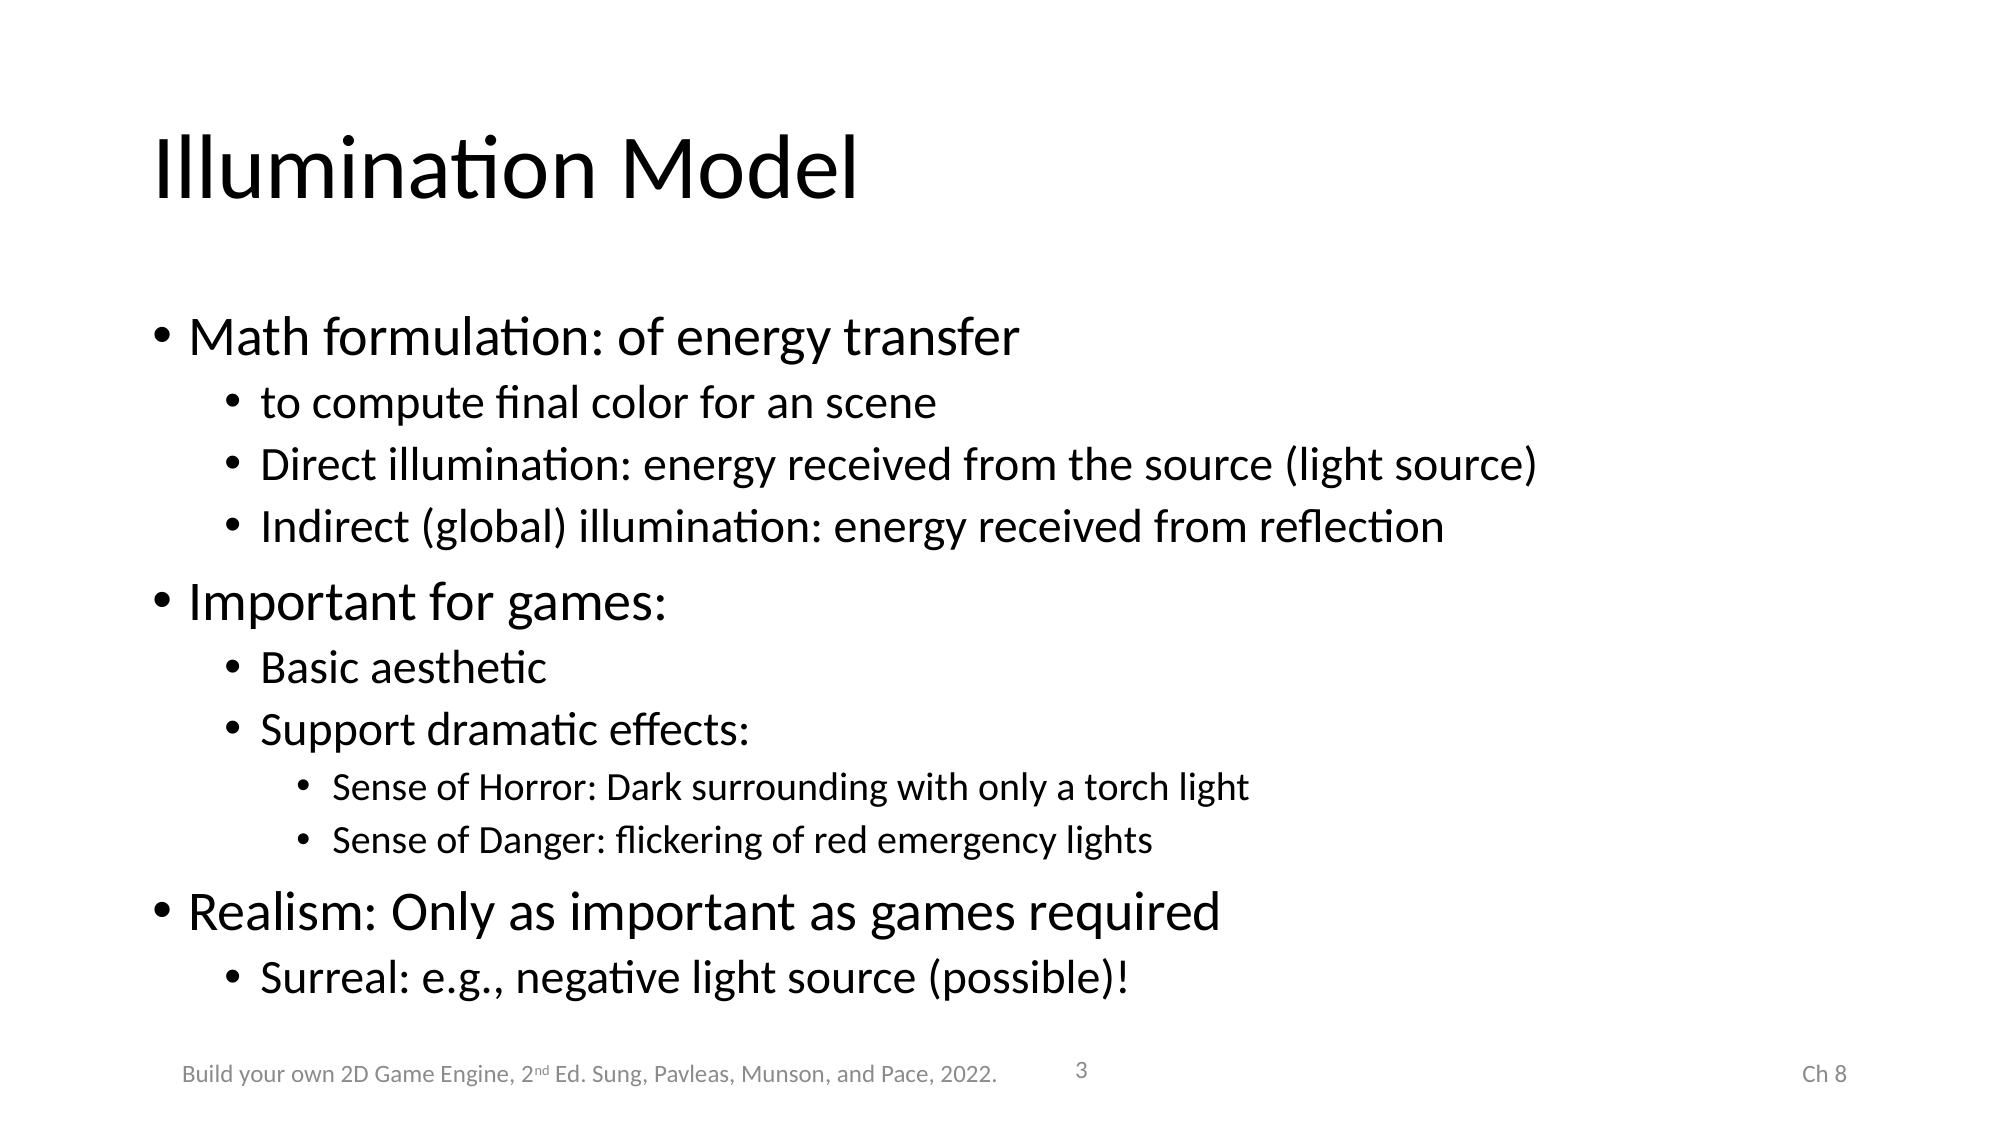

# Illumination Model
Math formulation: of energy transfer
to compute final color for an scene
Direct illumination: energy received from the source (light source)
Indirect (global) illumination: energy received from reflection
Important for games:
Basic aesthetic
Support dramatic effects:
Sense of Horror: Dark surrounding with only a torch light
Sense of Danger: flickering of red emergency lights
Realism: Only as important as games required
Surreal: e.g., negative light source (possible)!